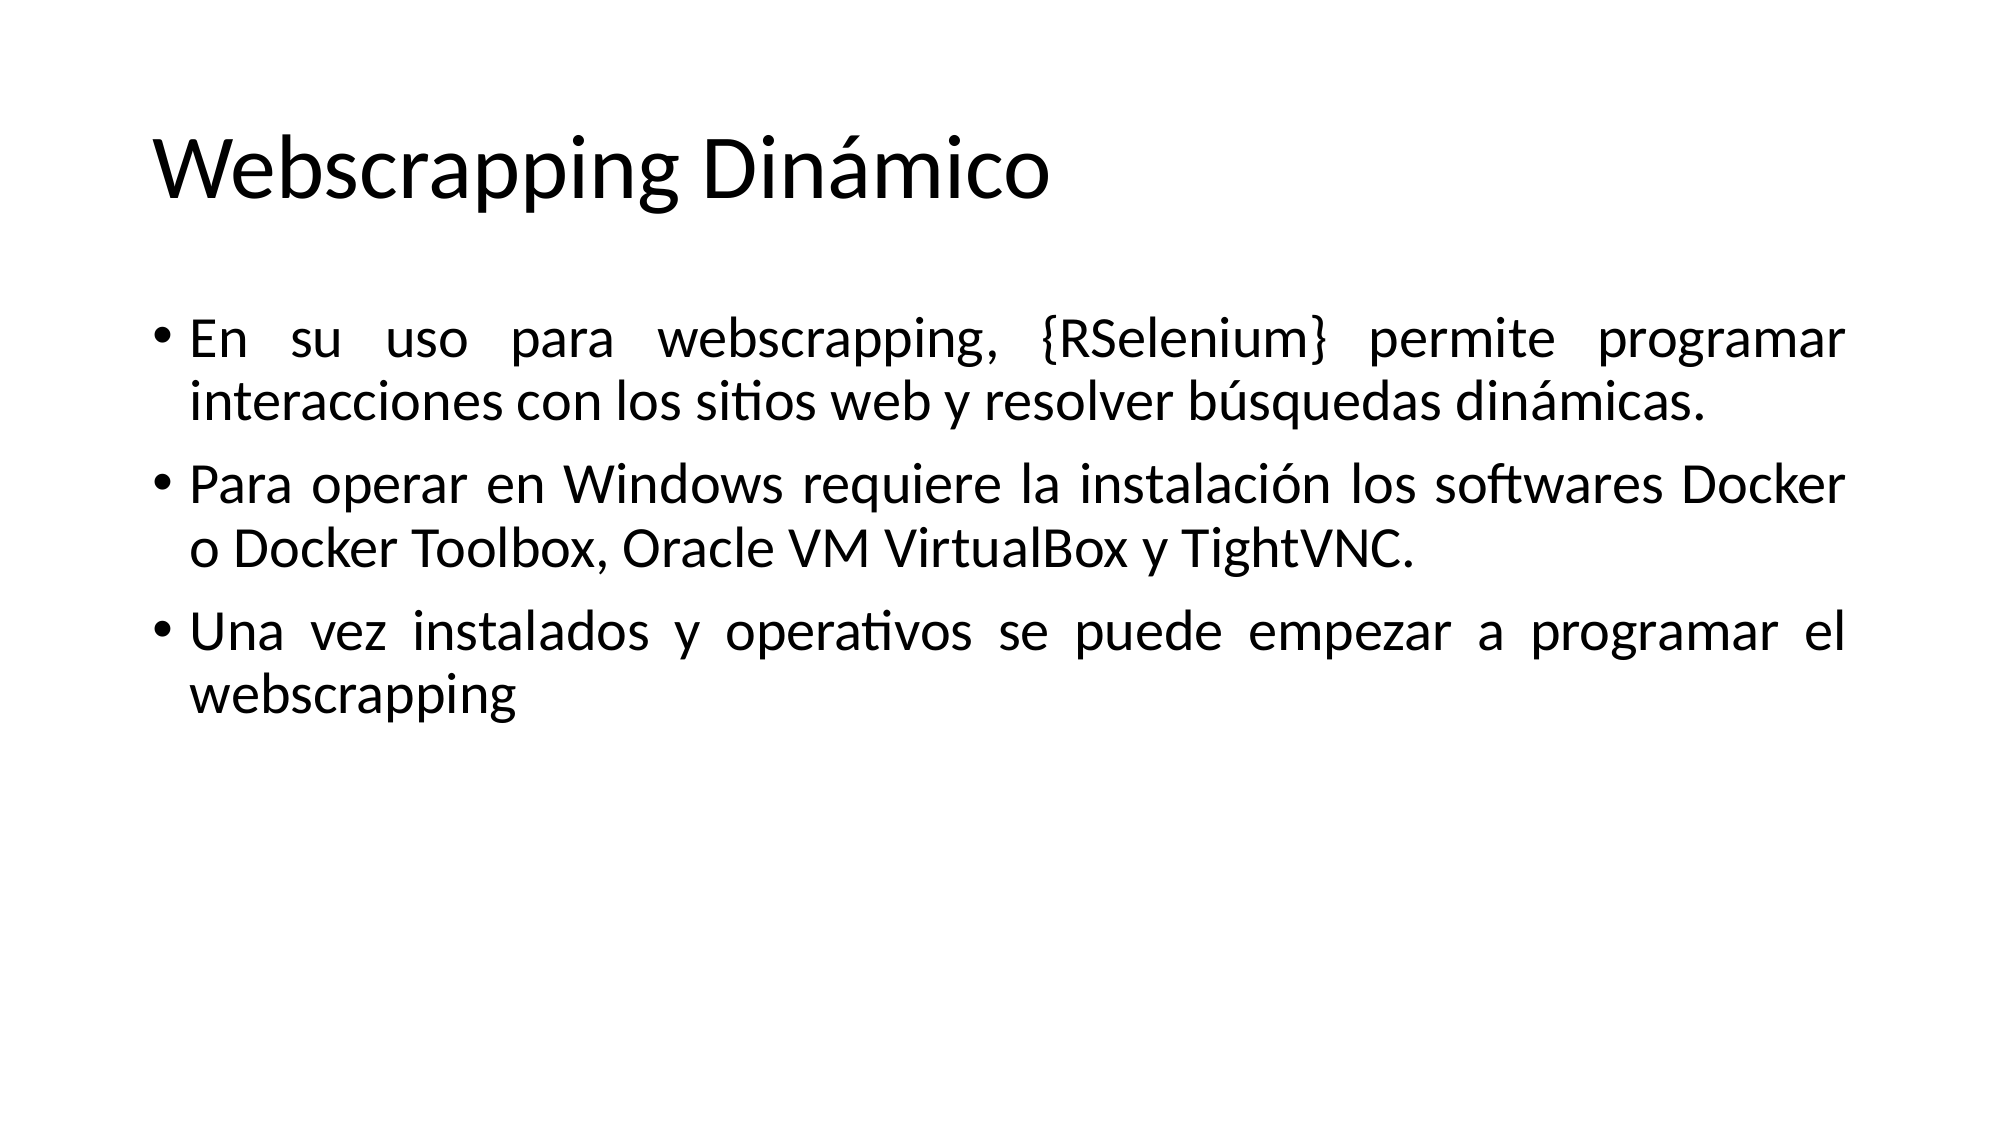

# Webscrapping Dinámico
En su uso para webscrapping, {RSelenium} permite programar interacciones con los sitios web y resolver búsquedas dinámicas.
Para operar en Windows requiere la instalación los softwares Docker o Docker Toolbox, Oracle VM VirtualBox y TightVNC.
Una vez instalados y operativos se puede empezar a programar el webscrapping